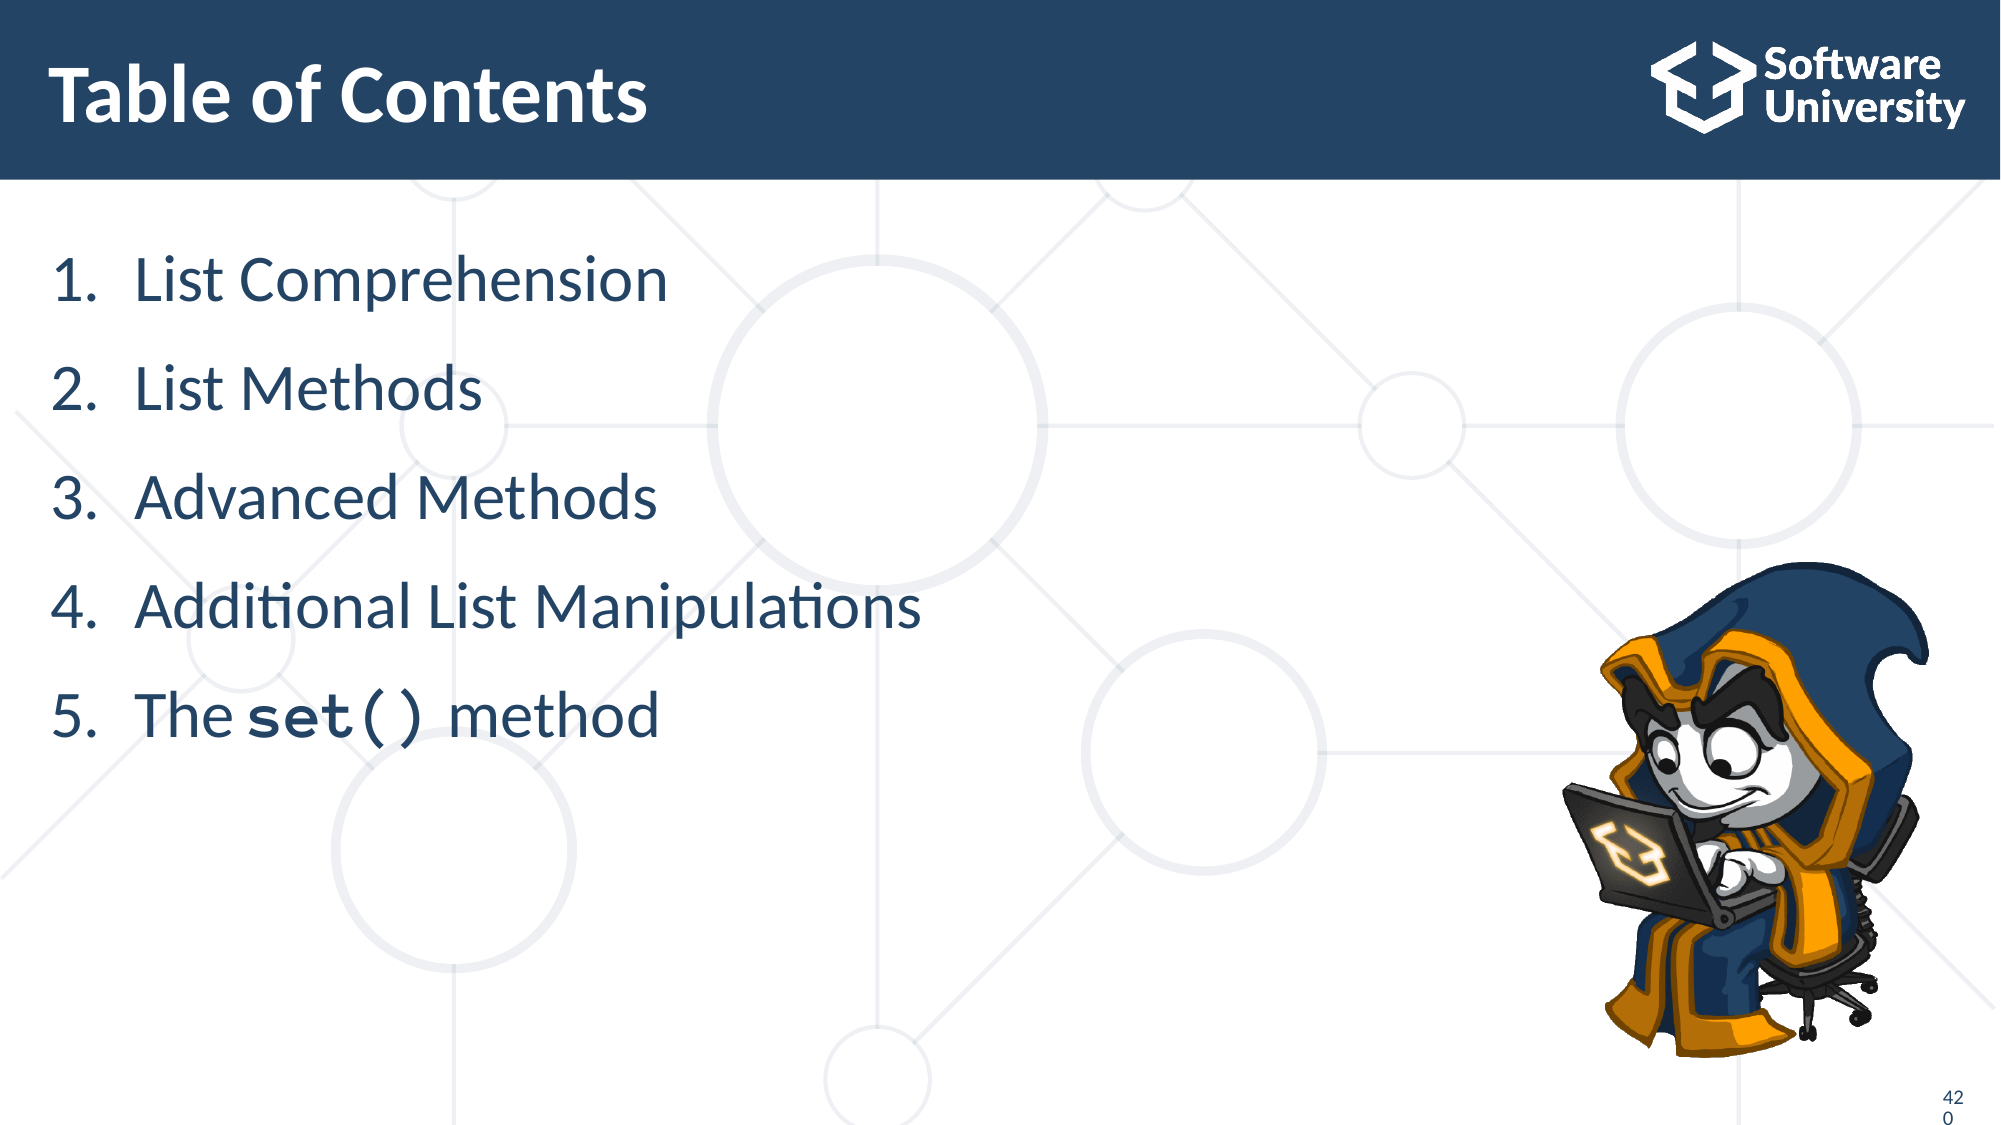

# Table of Contents
List Comprehension
List Methods
Advanced Methods
Additional List Manipulations
The set() method
420